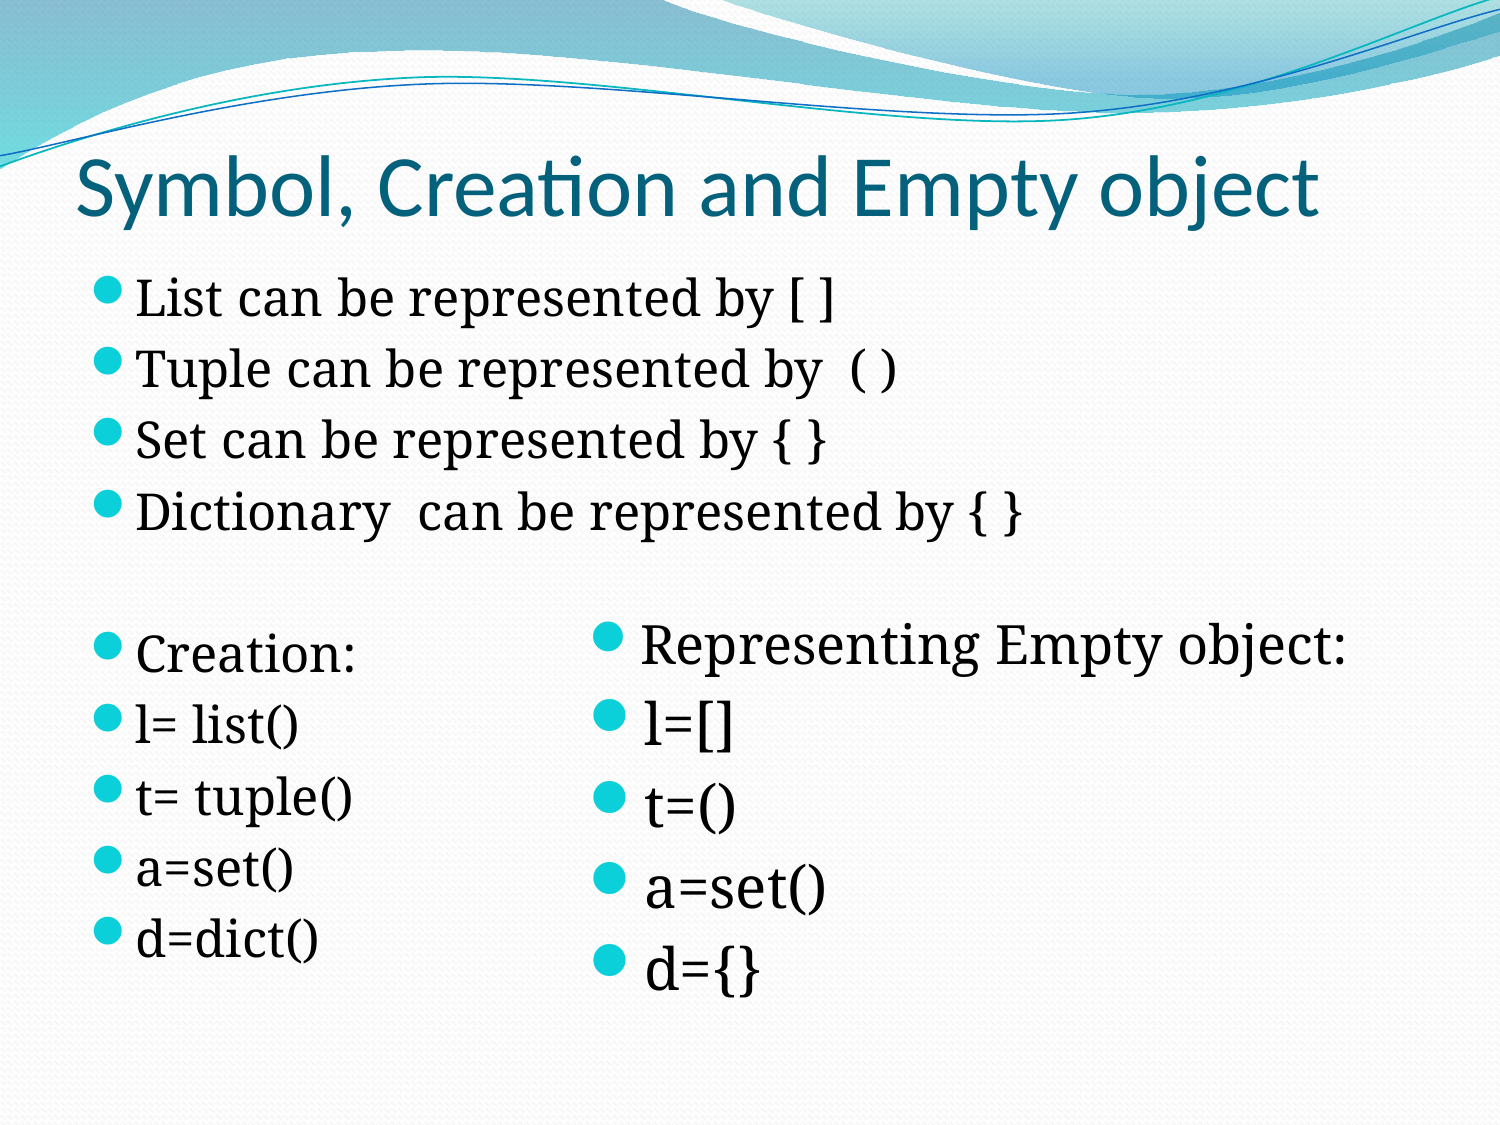

# Symbol, Creation and Empty object
List can be represented by [ ]
Tuple can be represented by  ( )
Set can be represented by { }
Dictionary  can be represented by { }

Creation:
l= list()
t= tuple()
a=set()
d=dict()

Representing Empty object:
l=[]
t=()
a=set()
d={}